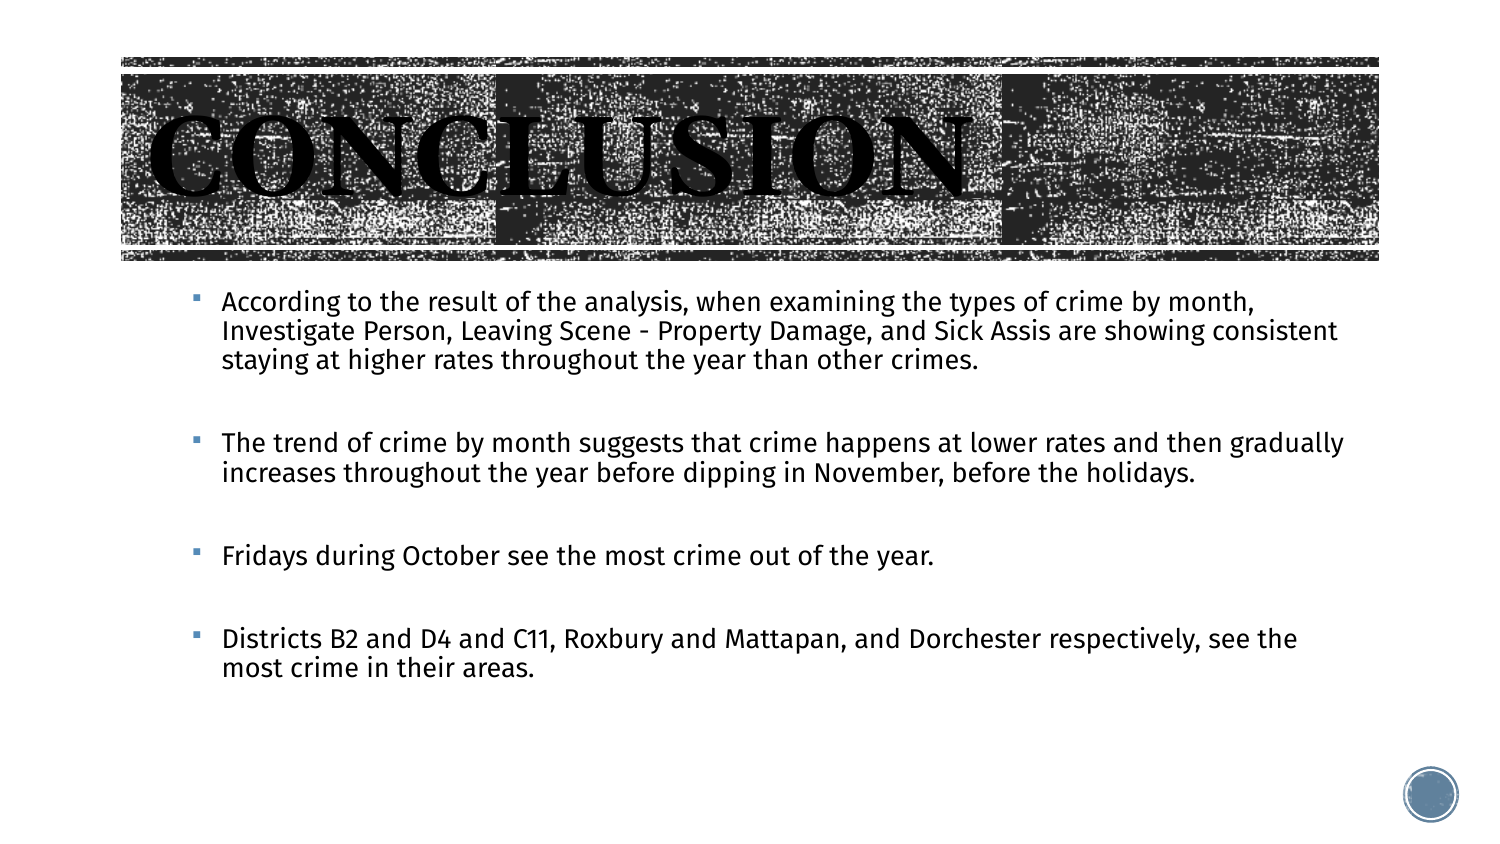

# CONCLUSION

According to the result of the analysis, when examining the types of crime by month, Investigate Person, Leaving Scene - Property Damage, and Sick Assis are showing consistent staying at higher rates throughout the year than other crimes.

The trend of crime by month suggests that crime happens at lower rates and then gradually increases throughout the year before dipping in November, before the holidays.

Fridays during October see the most crime out of the year.

Districts B2 and D4 and C11, Roxbury and Mattapan, and Dorchester respectively, see the most crime in their areas.